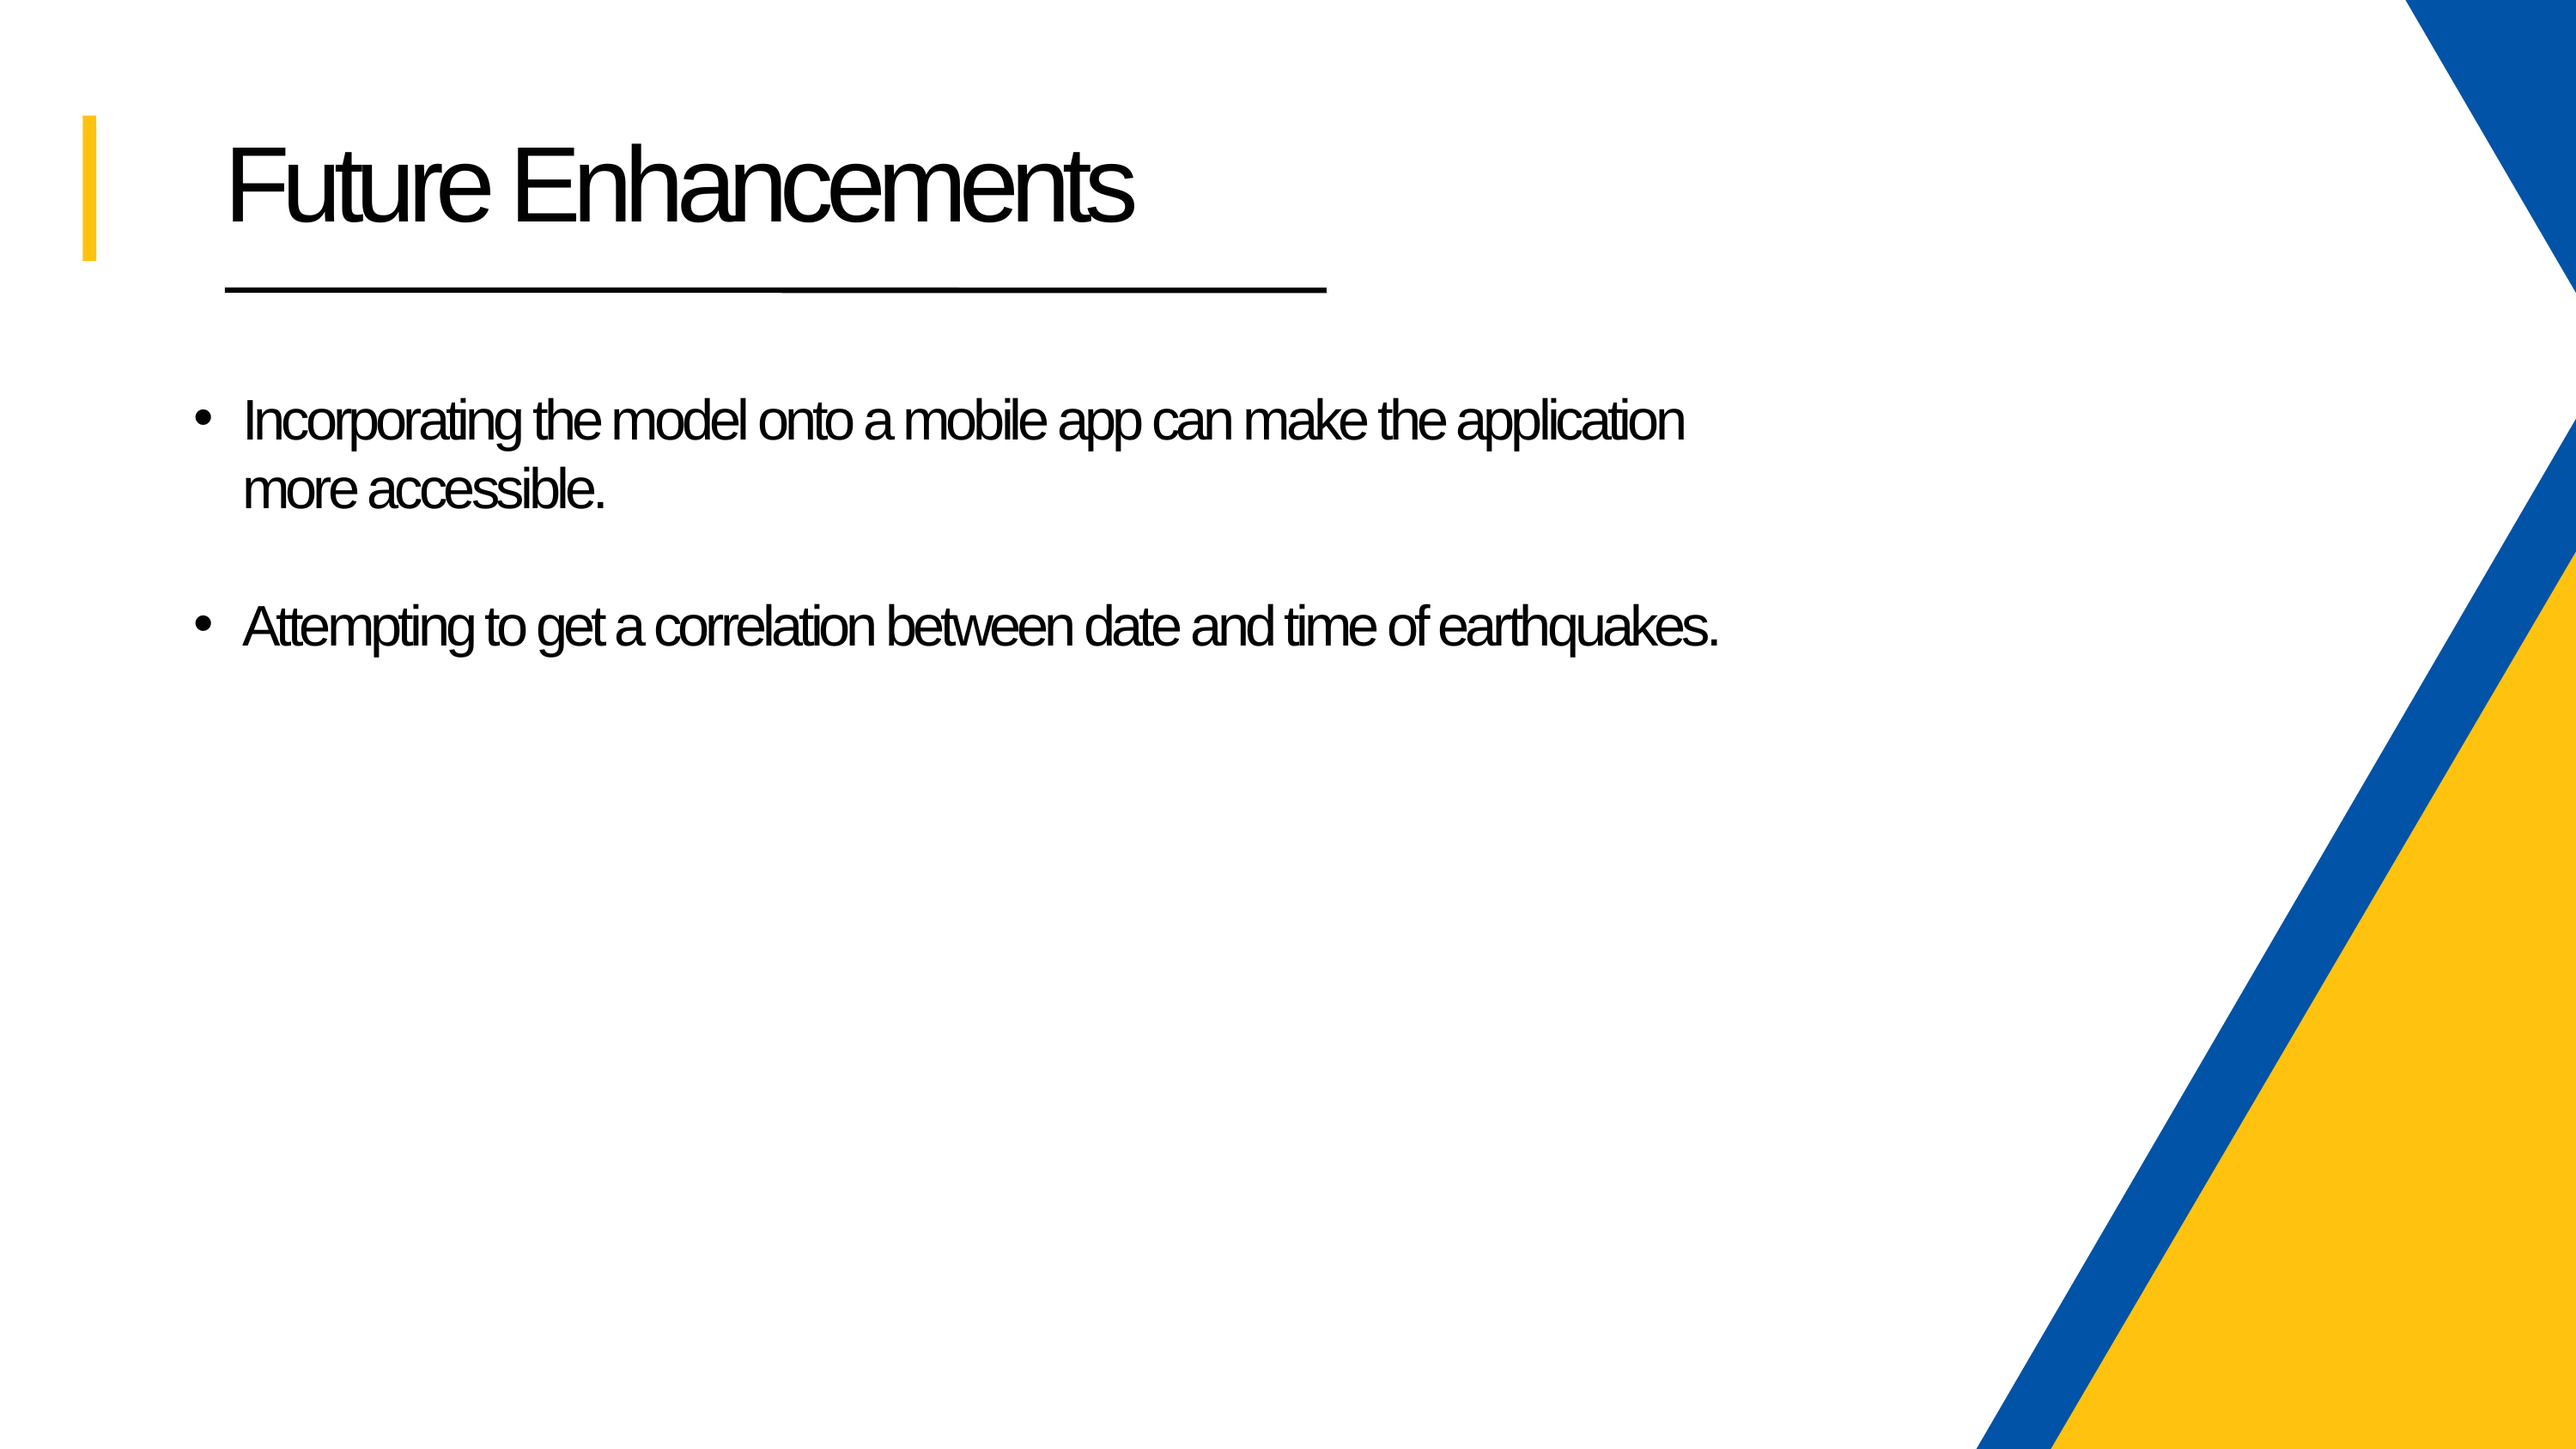

Future Enhancements

Incorporating the model onto a mobile app can make the application more accessible.

Attempting to get a correlation between date and time of earthquakes.